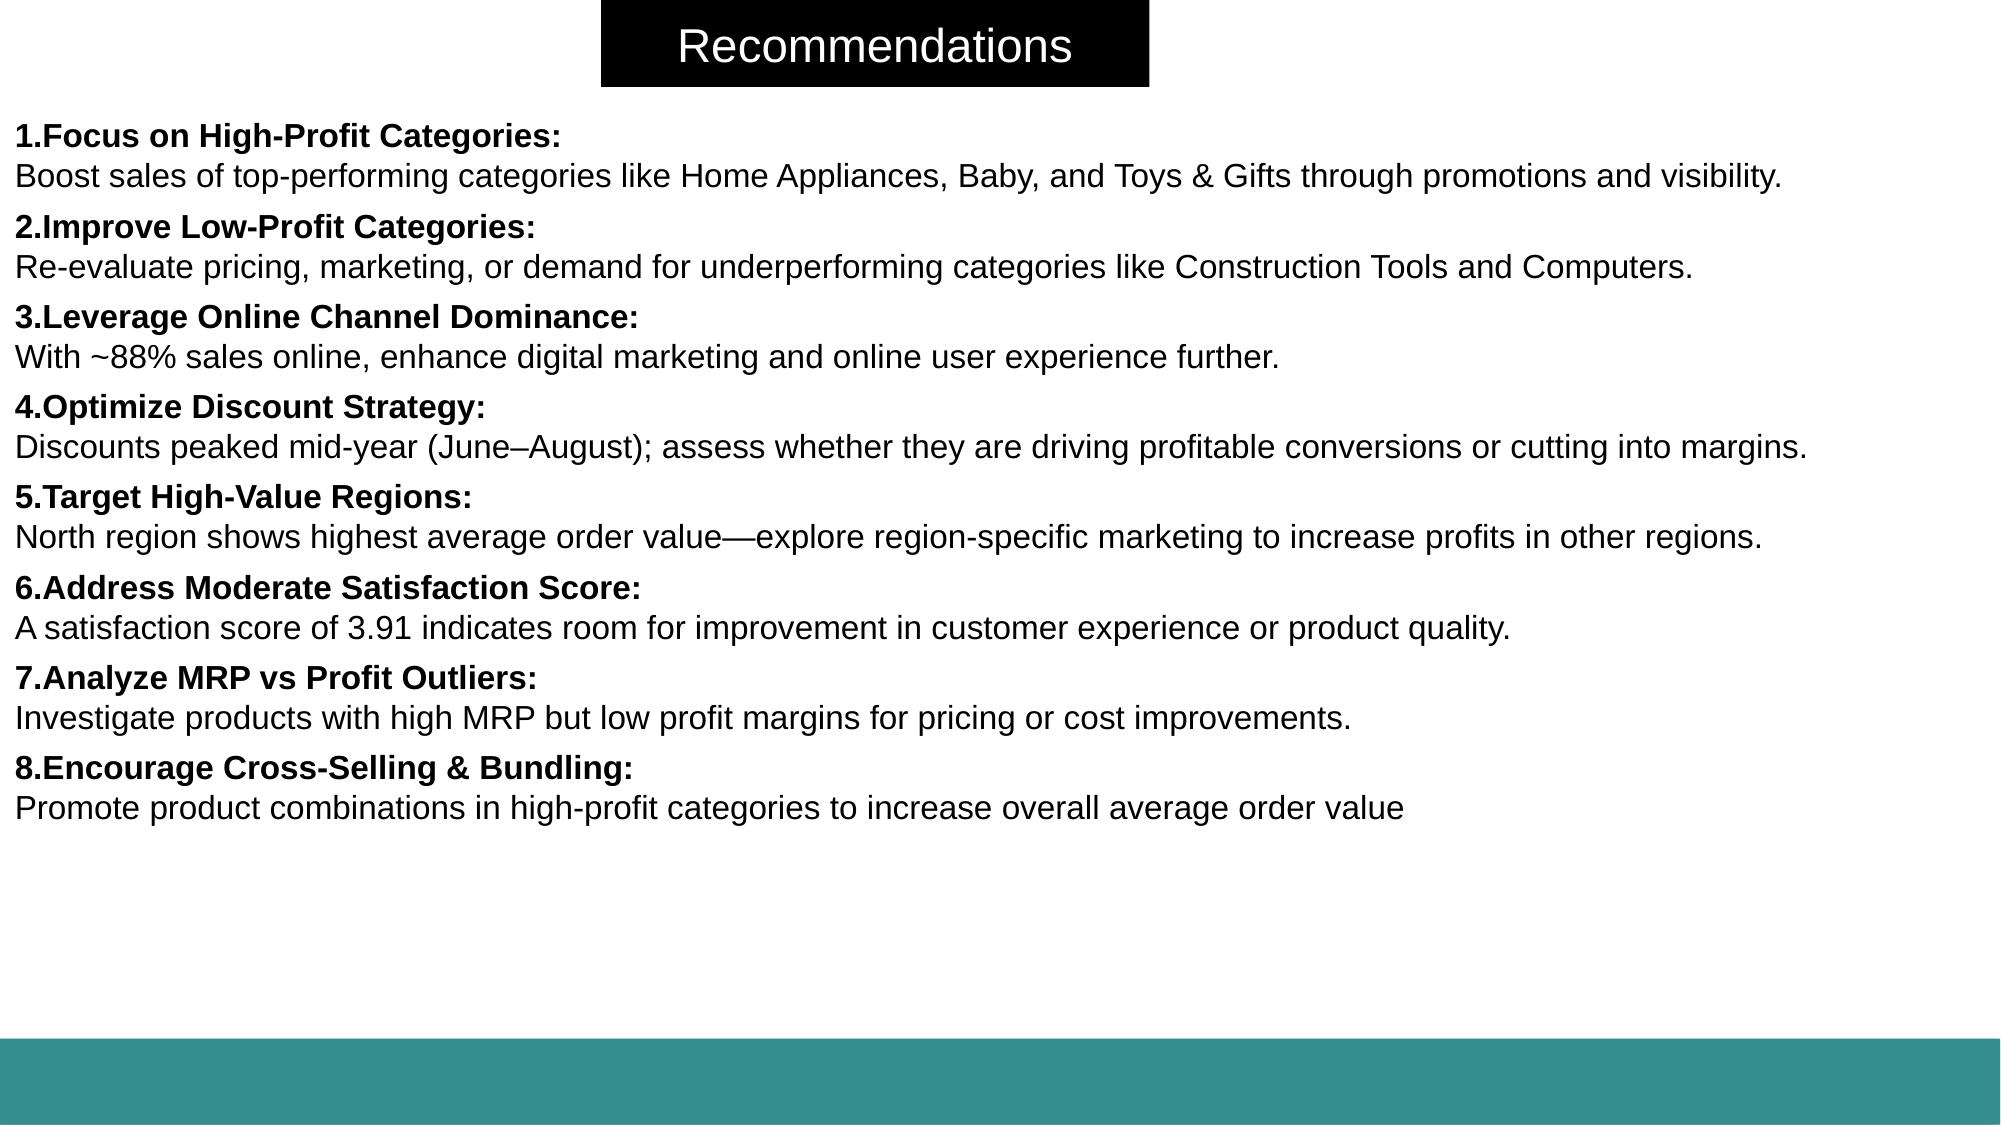

Recommendations
1.Focus on High-Profit Categories:
Boost sales of top-performing categories like Home Appliances, Baby, and Toys & Gifts through promotions and visibility.
2.Improve Low-Profit Categories:
Re-evaluate pricing, marketing, or demand for underperforming categories like Construction Tools and Computers.
3.Leverage Online Channel Dominance:
With ~88% sales online, enhance digital marketing and online user experience further.
4.Optimize Discount Strategy:
Discounts peaked mid-year (June–August); assess whether they are driving profitable conversions or cutting into margins.
5.Target High-Value Regions:
North region shows highest average order value—explore region-specific marketing to increase profits in other regions.
6.Address Moderate Satisfaction Score:
A satisfaction score of 3.91 indicates room for improvement in customer experience or product quality.
7.Analyze MRP vs Profit Outliers:
Investigate products with high MRP but low profit margins for pricing or cost improvements.
8.Encourage Cross-Selling & Bundling:
Promote product combinations in high-profit categories to increase overall average order value